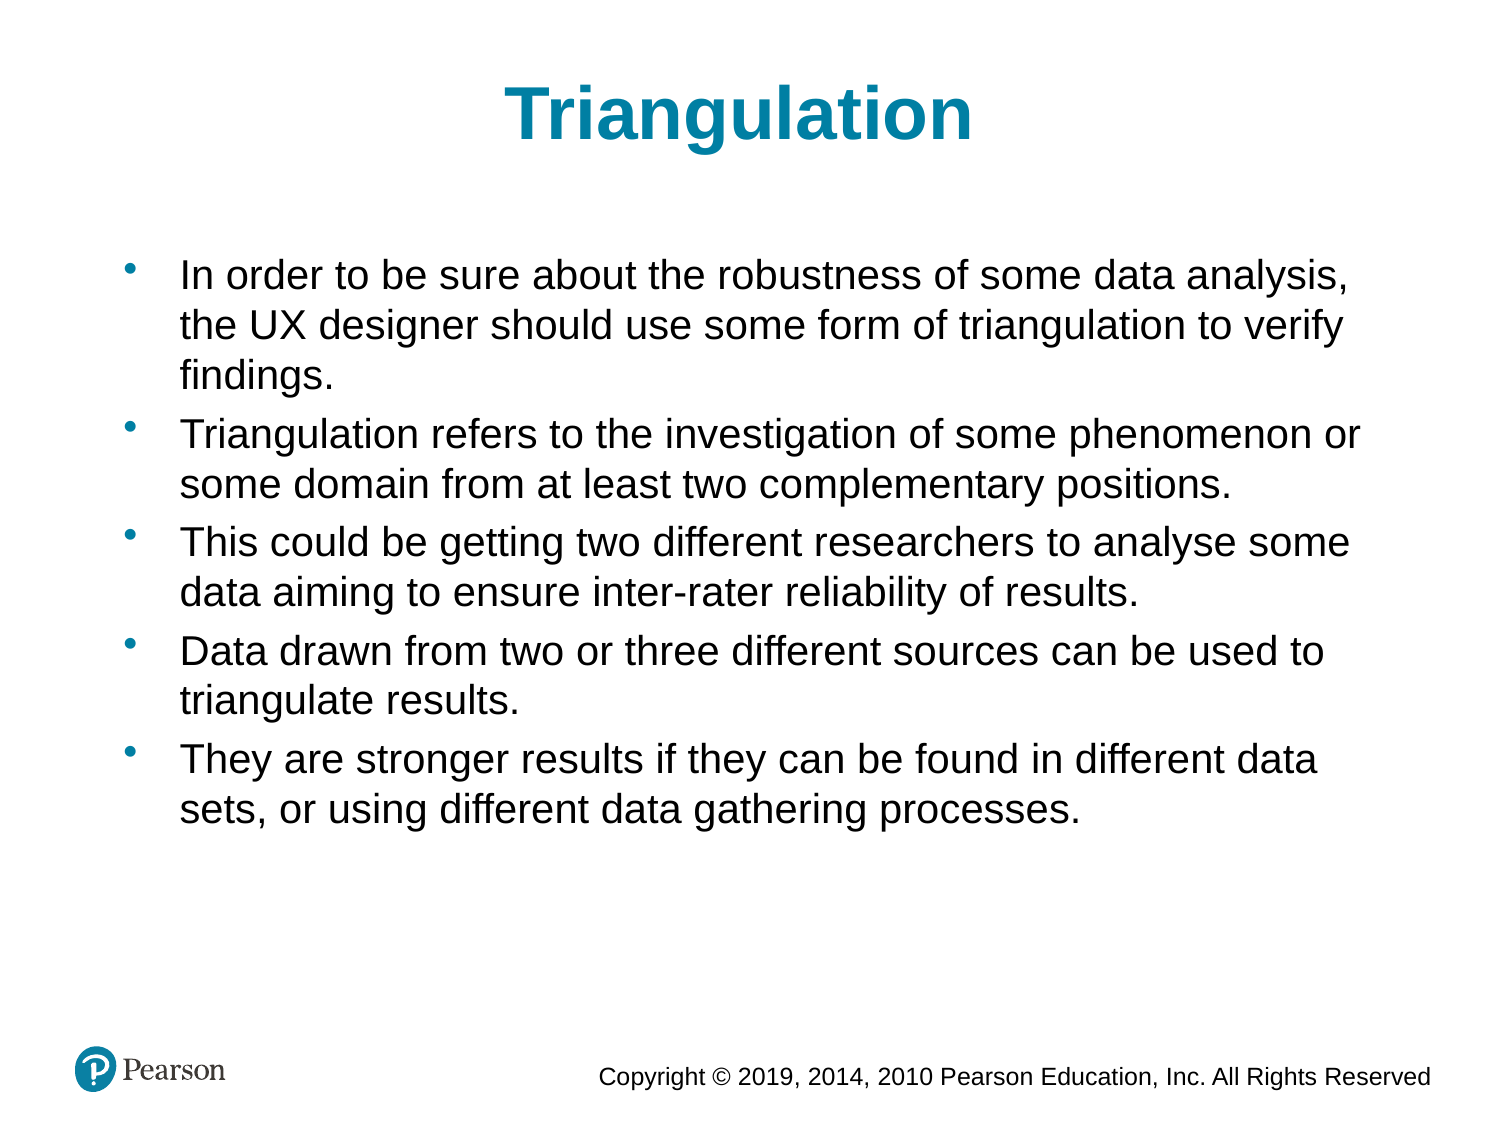

Triangulation
In order to be sure about the robustness of some data analysis, the UX designer should use some form of triangulation to verify findings.
Triangulation refers to the investigation of some phenomenon or some domain from at least two complementary positions.
This could be getting two different researchers to analyse some data aiming to ensure inter-rater reliability of results.
Data drawn from two or three different sources can be used to triangulate results.
They are stronger results if they can be found in different data sets, or using different data gathering processes.